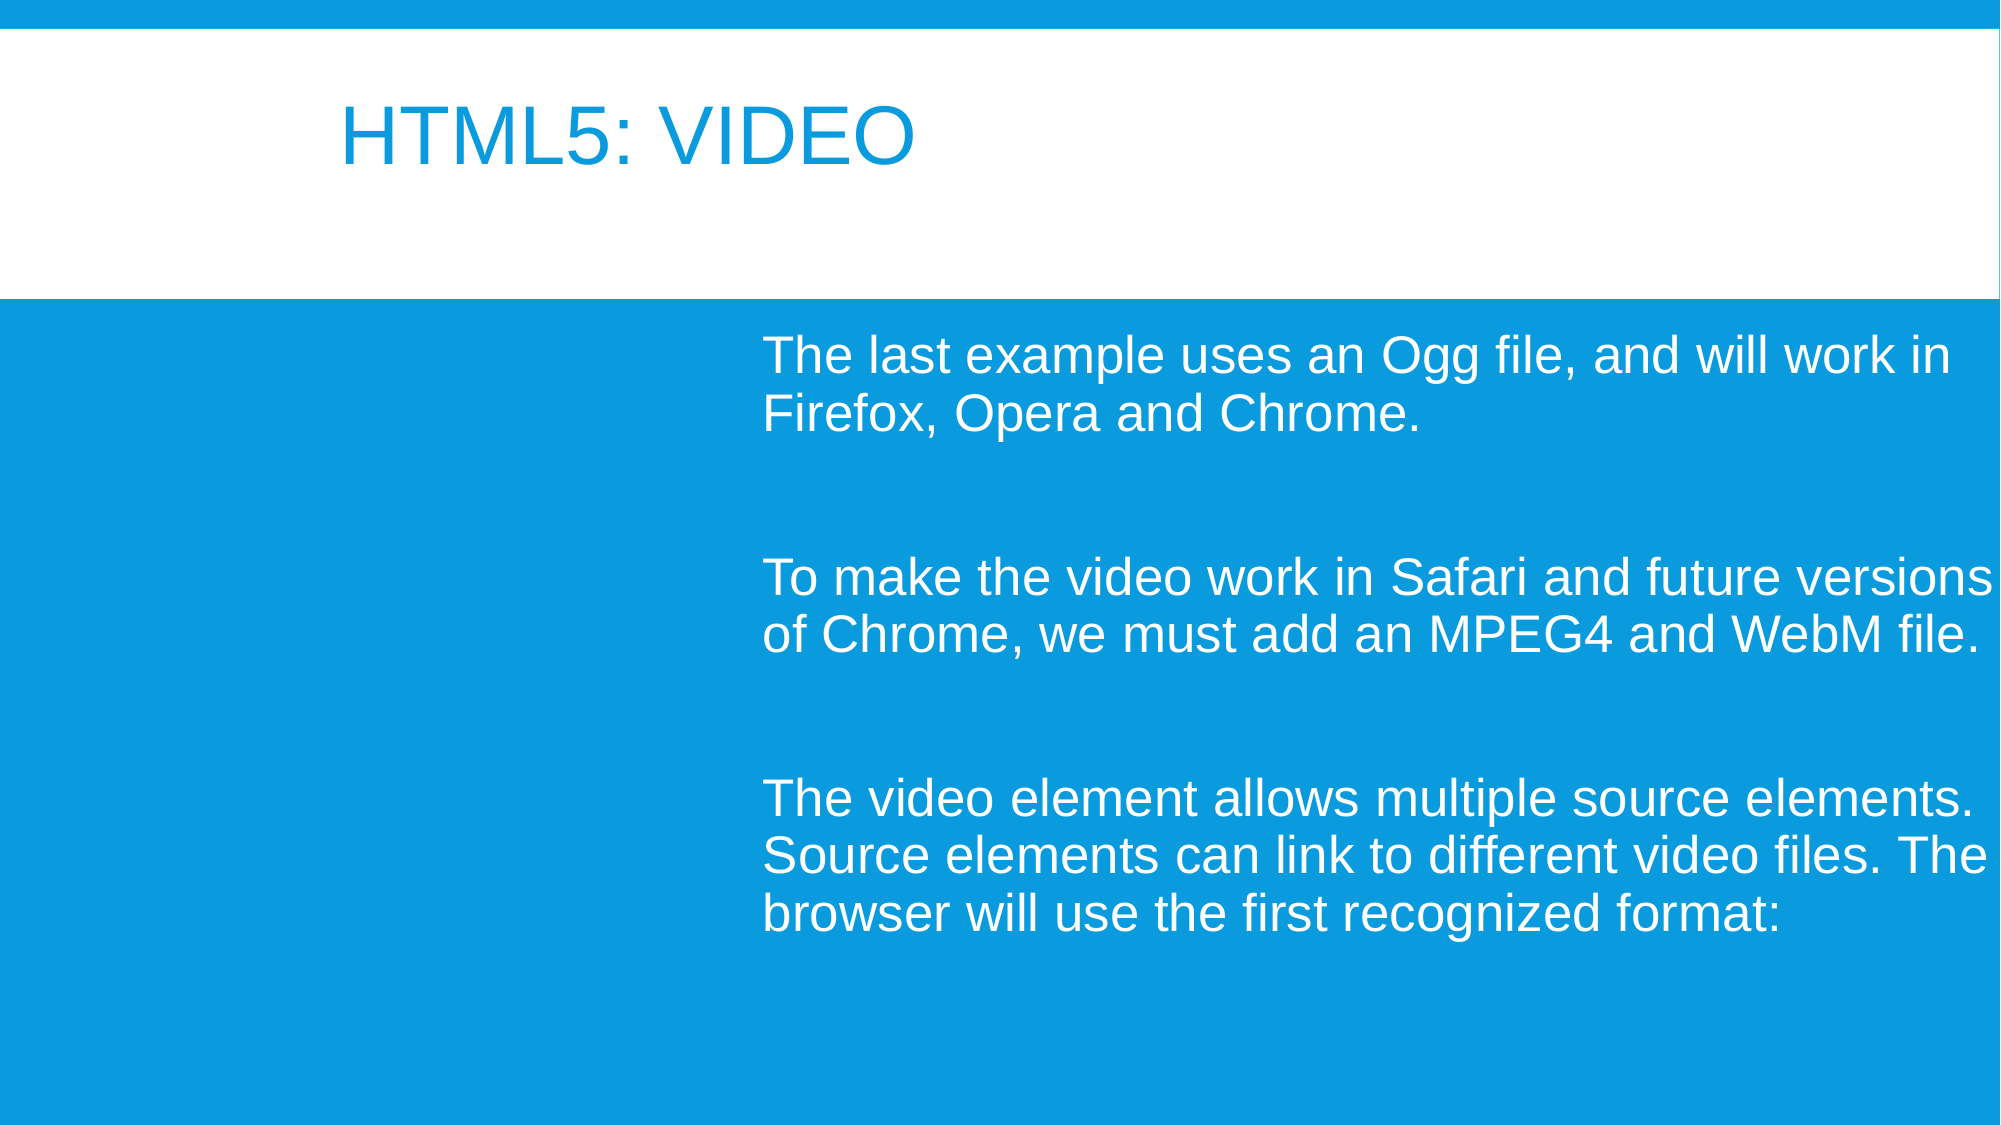

# HTML5: Video
The last example uses an Ogg file, and will work in Firefox, Opera and Chrome.

To make the video work in Safari and future versions of Chrome, we must add an MPEG4 and WebM file.

The video element allows multiple source elements. Source elements can link to different video files. The browser will use the first recognized format: